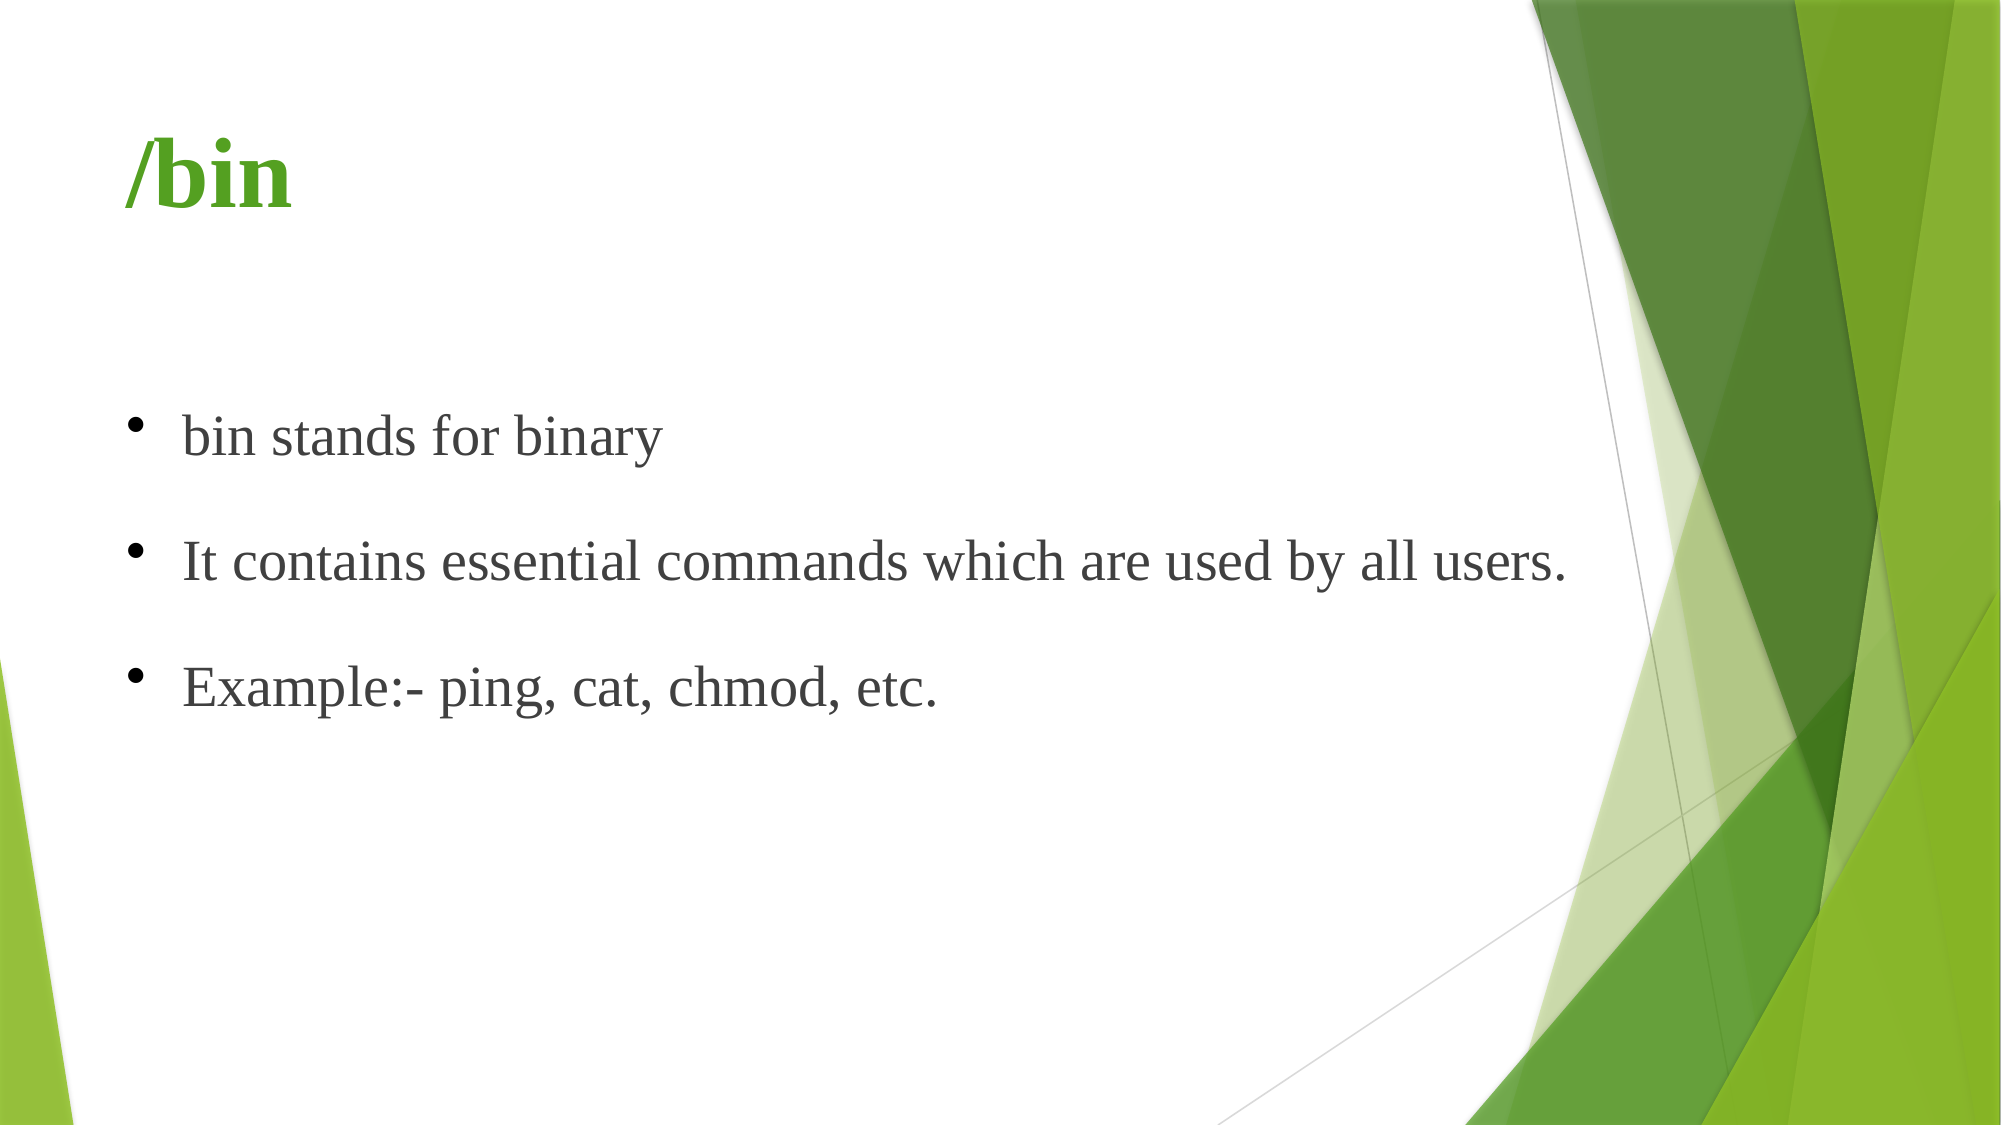

# /bin
bin stands for binary
It contains essential commands which are used by all users.
Example:- ping, cat, chmod, etc.